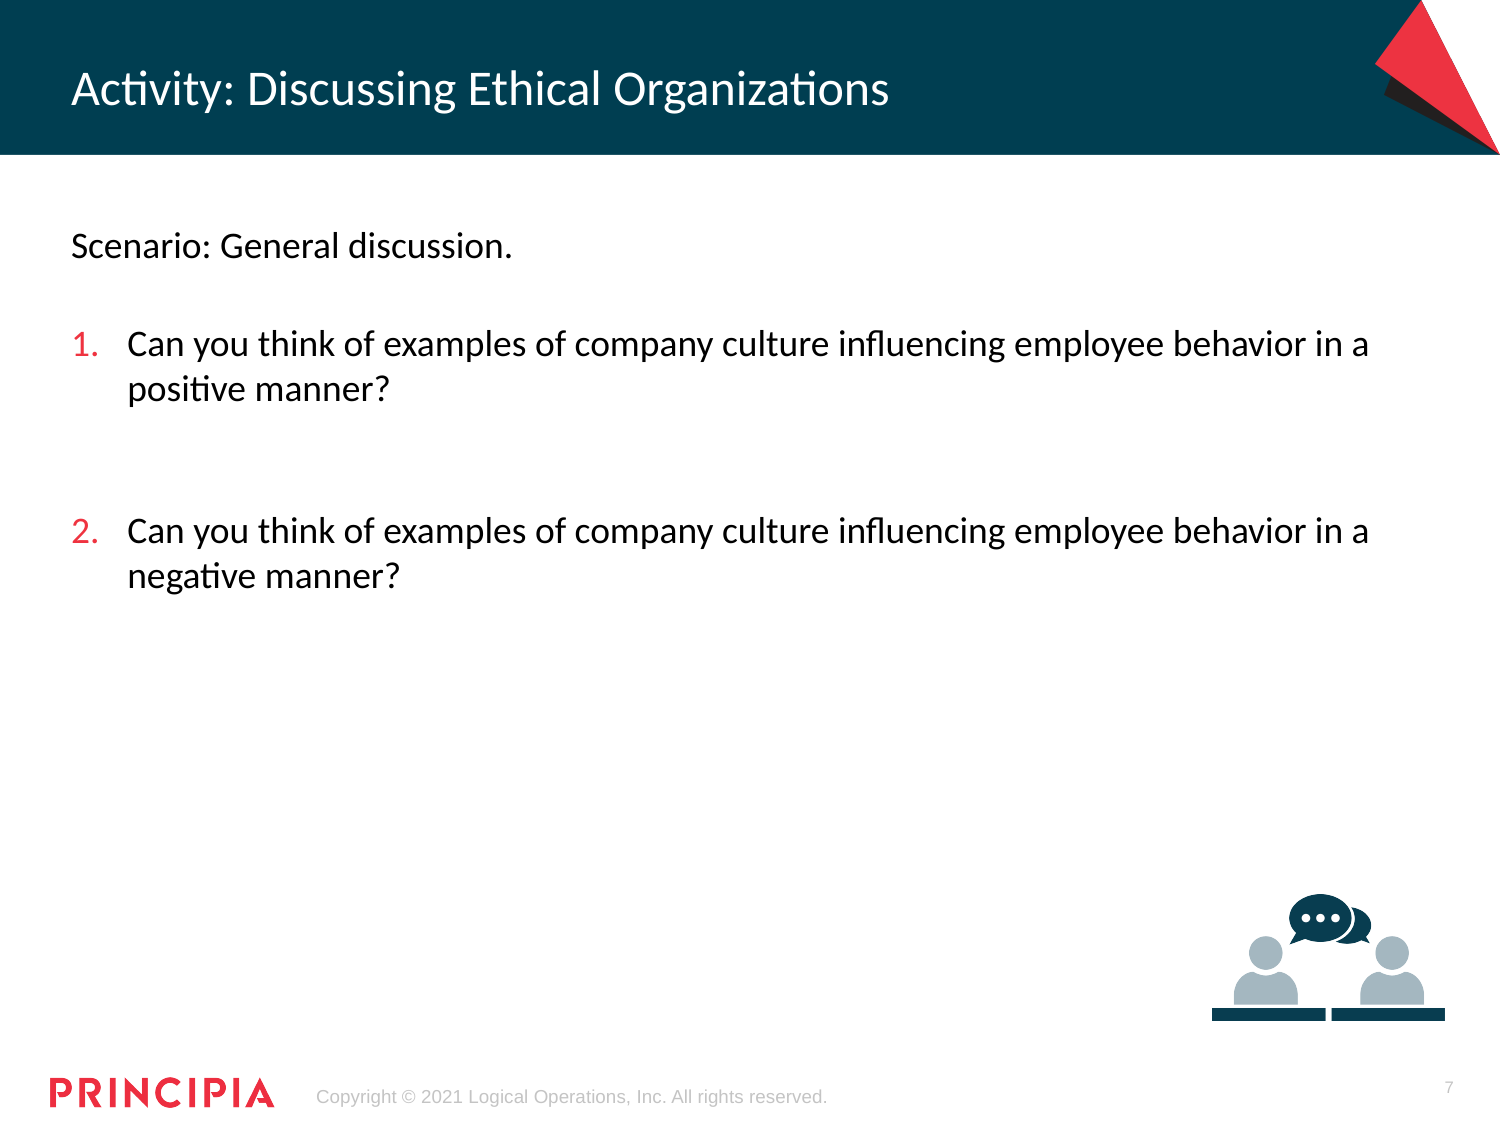

# Activity: Discussing Ethical Organizations
Scenario: General discussion.
Can you think of examples of company culture influencing employee behavior in a positive manner?
Can you think of examples of company culture influencing employee behavior in a negative manner?
7